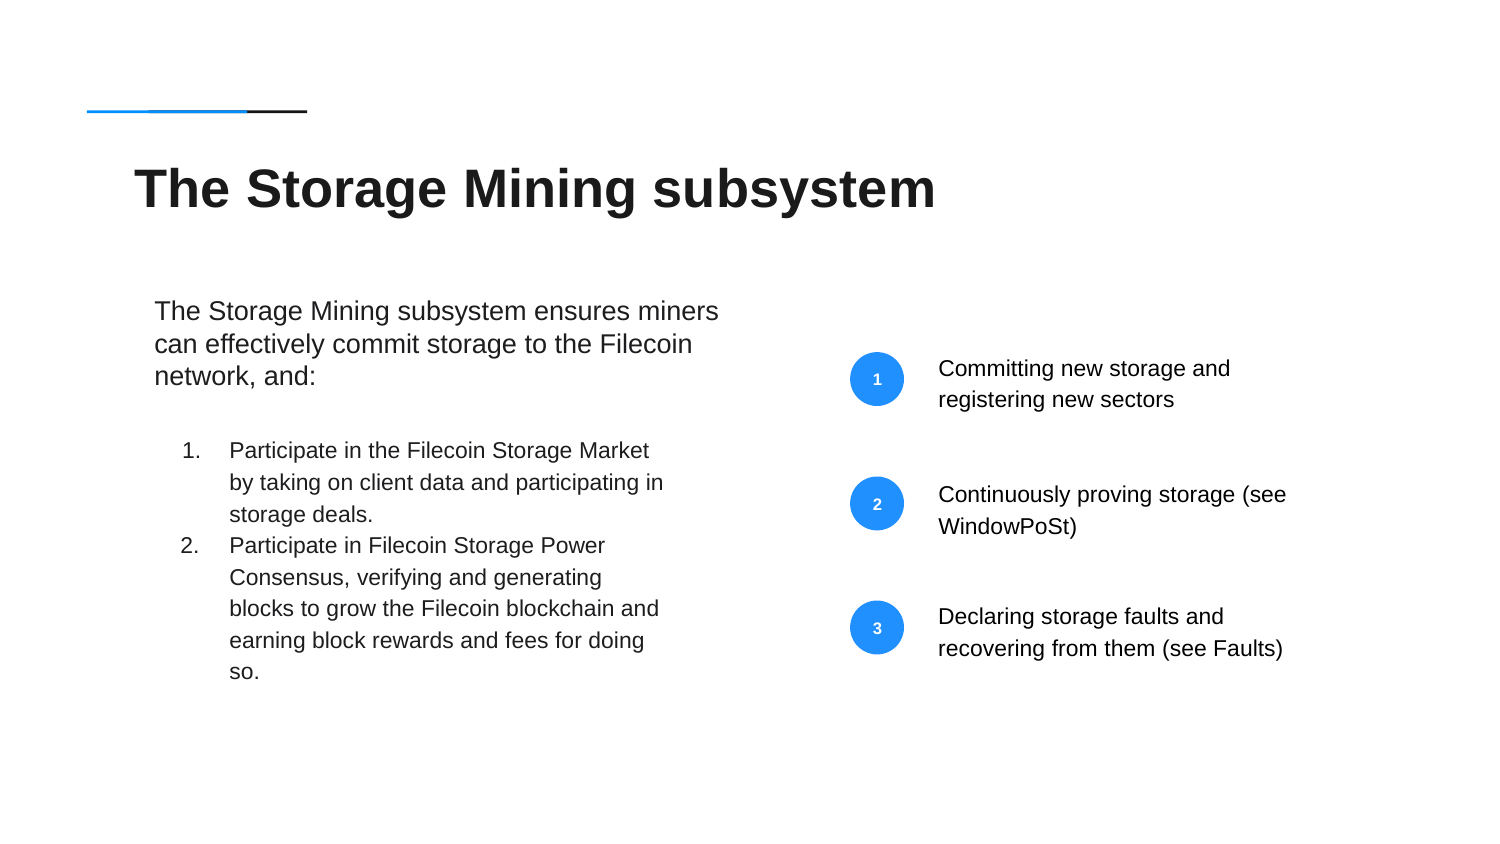

The Storage Mining subsystem
The Storage Mining subsystem ensures miners can effectively commit storage to the Filecoin network, and:
Committing new storage and registering new sectors
1
Participate in the Filecoin Storage Market by taking on client data and participating in storage deals.
Participate in Filecoin Storage Power Consensus, verifying and generating blocks to grow the Filecoin blockchain and earning block rewards and fees for doing so.
Continuously proving storage (see WindowPoSt)
2
Declaring storage faults and recovering from them (see Faults)
3